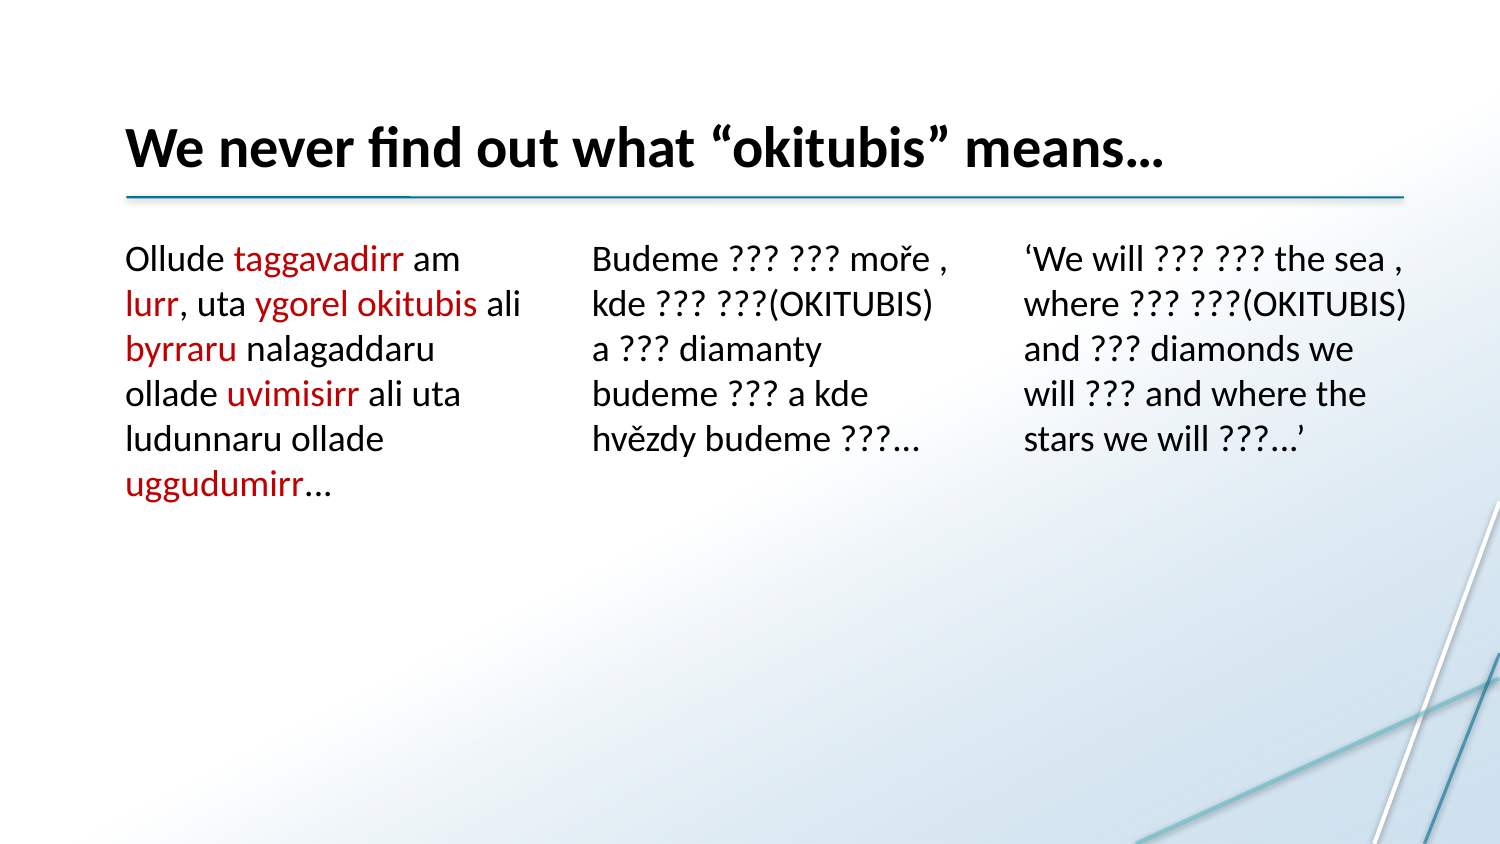

# We never find out what “okitubis” means…
Ollude taggavadirr am lurr, uta ygorel okitubis ali byrraru nalagaddaru ollade uvimisirr ali uta ludunnaru ollade uggudumirr...
Budeme ??? ??? moře , kde ??? ???(OKITUBIS) a ??? diamanty budeme ??? a kde hvězdy budeme ???...
‘We will ??? ??? the sea , where ??? ???(OKITUBIS) and ??? diamonds we will ??? and where the stars we will ???...’